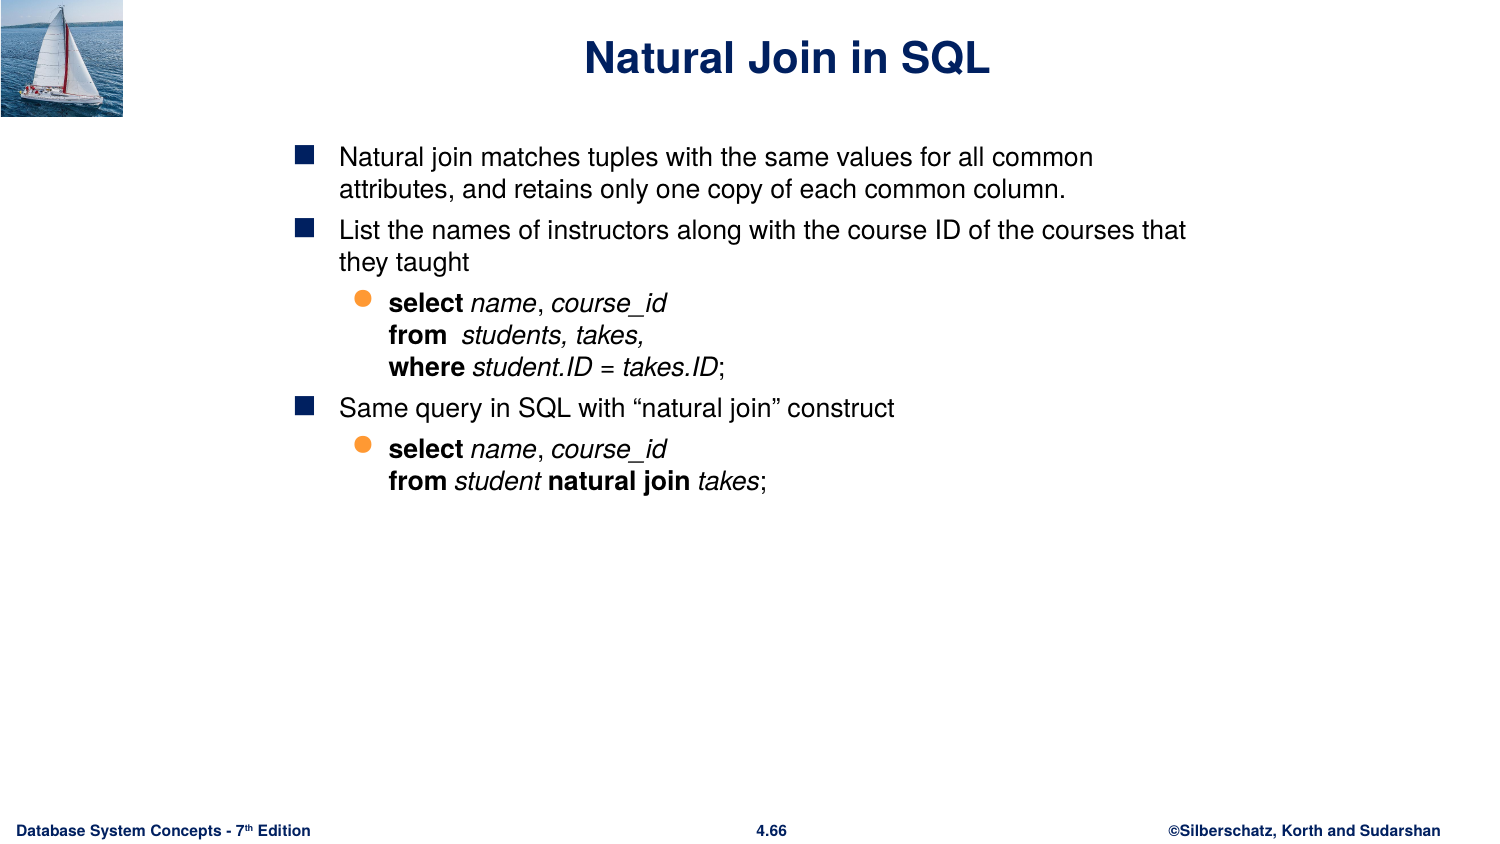

# Natural Join in SQL
Natural join matches tuples with the same values for all common attributes, and retains only one copy of each common column.
List the names of instructors along with the course ID of the courses that they taught
select name, course_id
from  students, takes,
where student.ID = takes.ID;
Same query in SQL with “natural join” construct
select name, course_id
from student natural join takes;